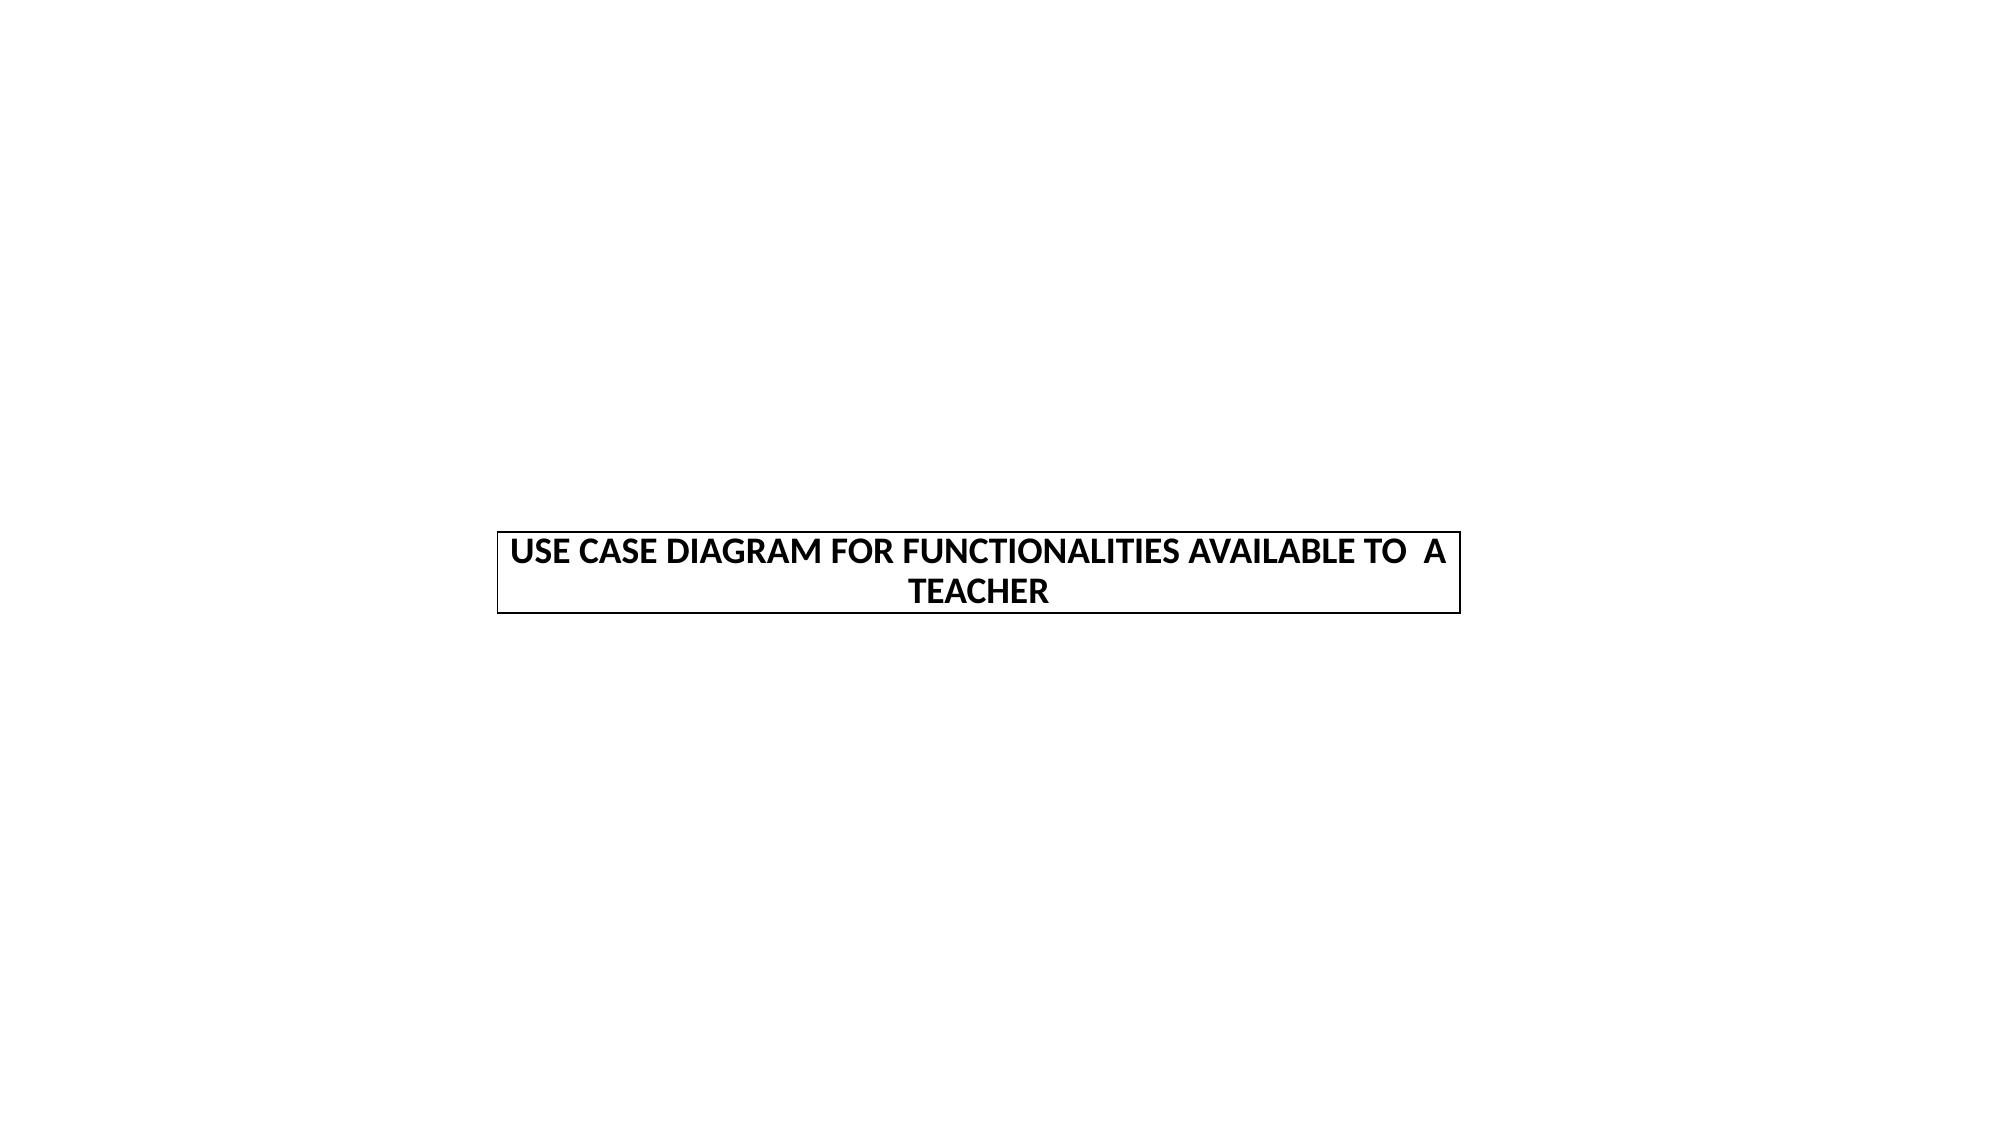

#
| USE CASE DIAGRAM FOR FUNCTIONALITIES AVAILABLE TO A TEACHER |
| --- |